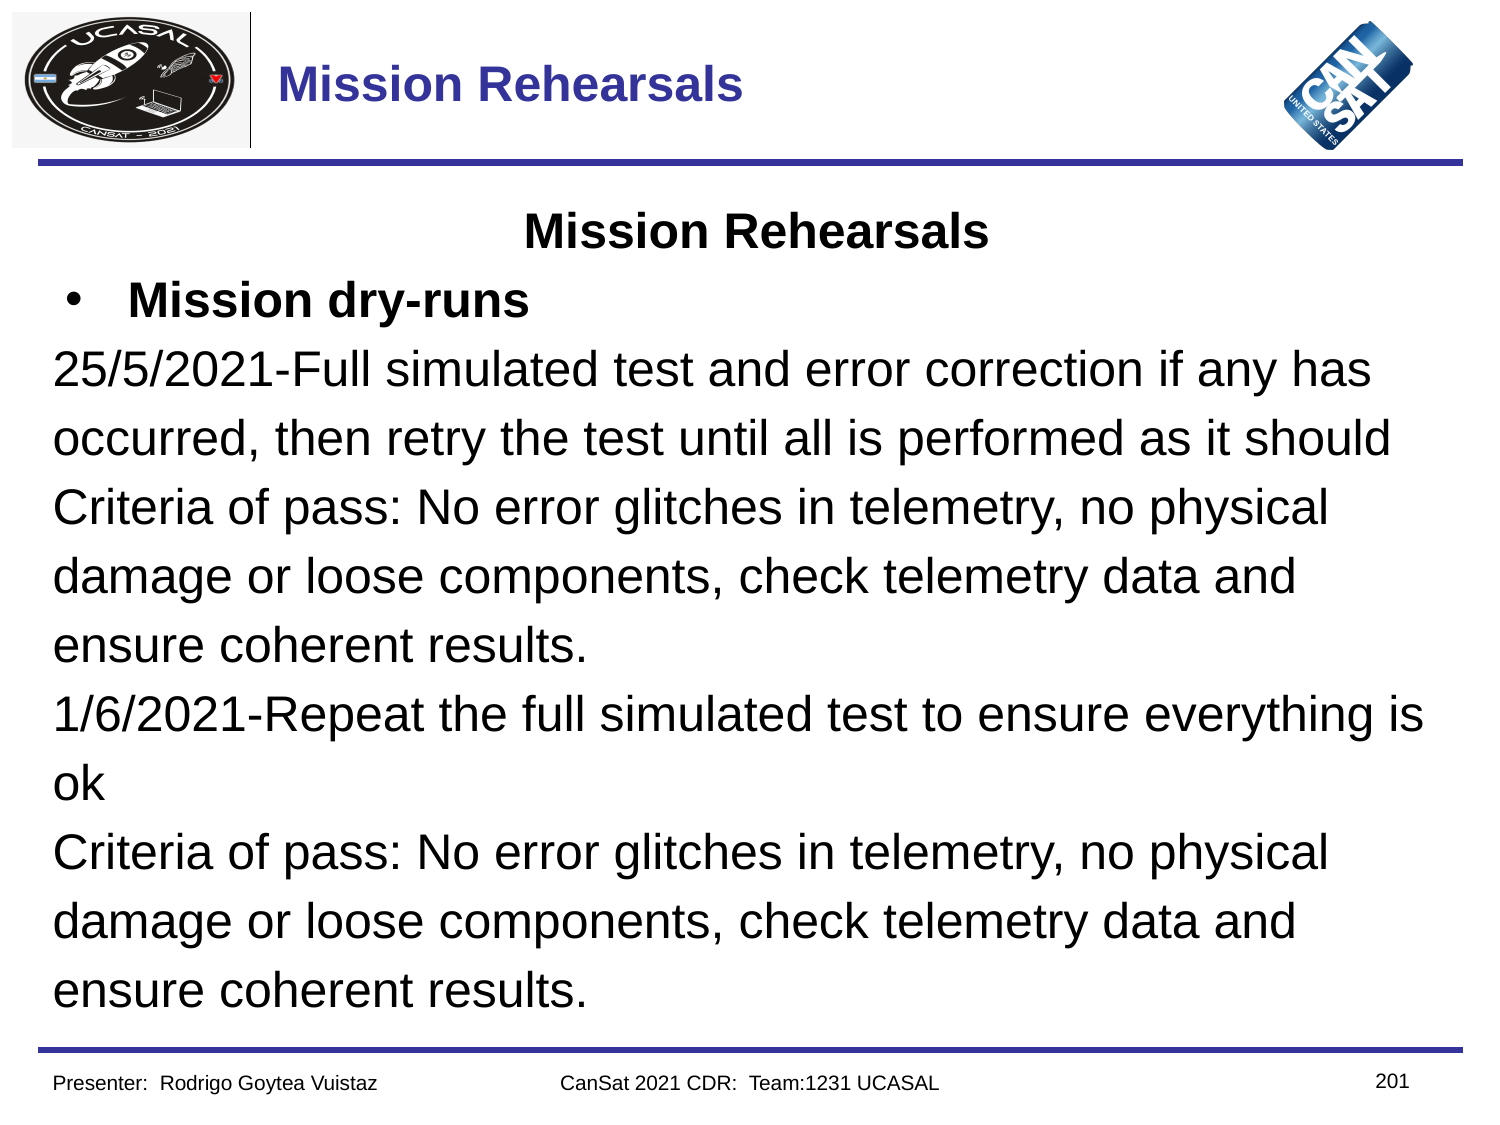

# Mission Rehearsals
 Mission Rehearsals
Mission dry-runs
25/5/2021-Full simulated test and error correction if any has occurred, then retry the test until all is performed as it should
Criteria of pass: No error glitches in telemetry, no physical damage or loose components, check telemetry data and ensure coherent results.
1/6/2021-Repeat the full simulated test to ensure everything is ok
Criteria of pass: No error glitches in telemetry, no physical damage or loose components, check telemetry data and ensure coherent results.

–

201
Presenter:  Rodrigo Goytea Vuistaz
CanSat 2021 CDR:  Team:1231 UCASAL